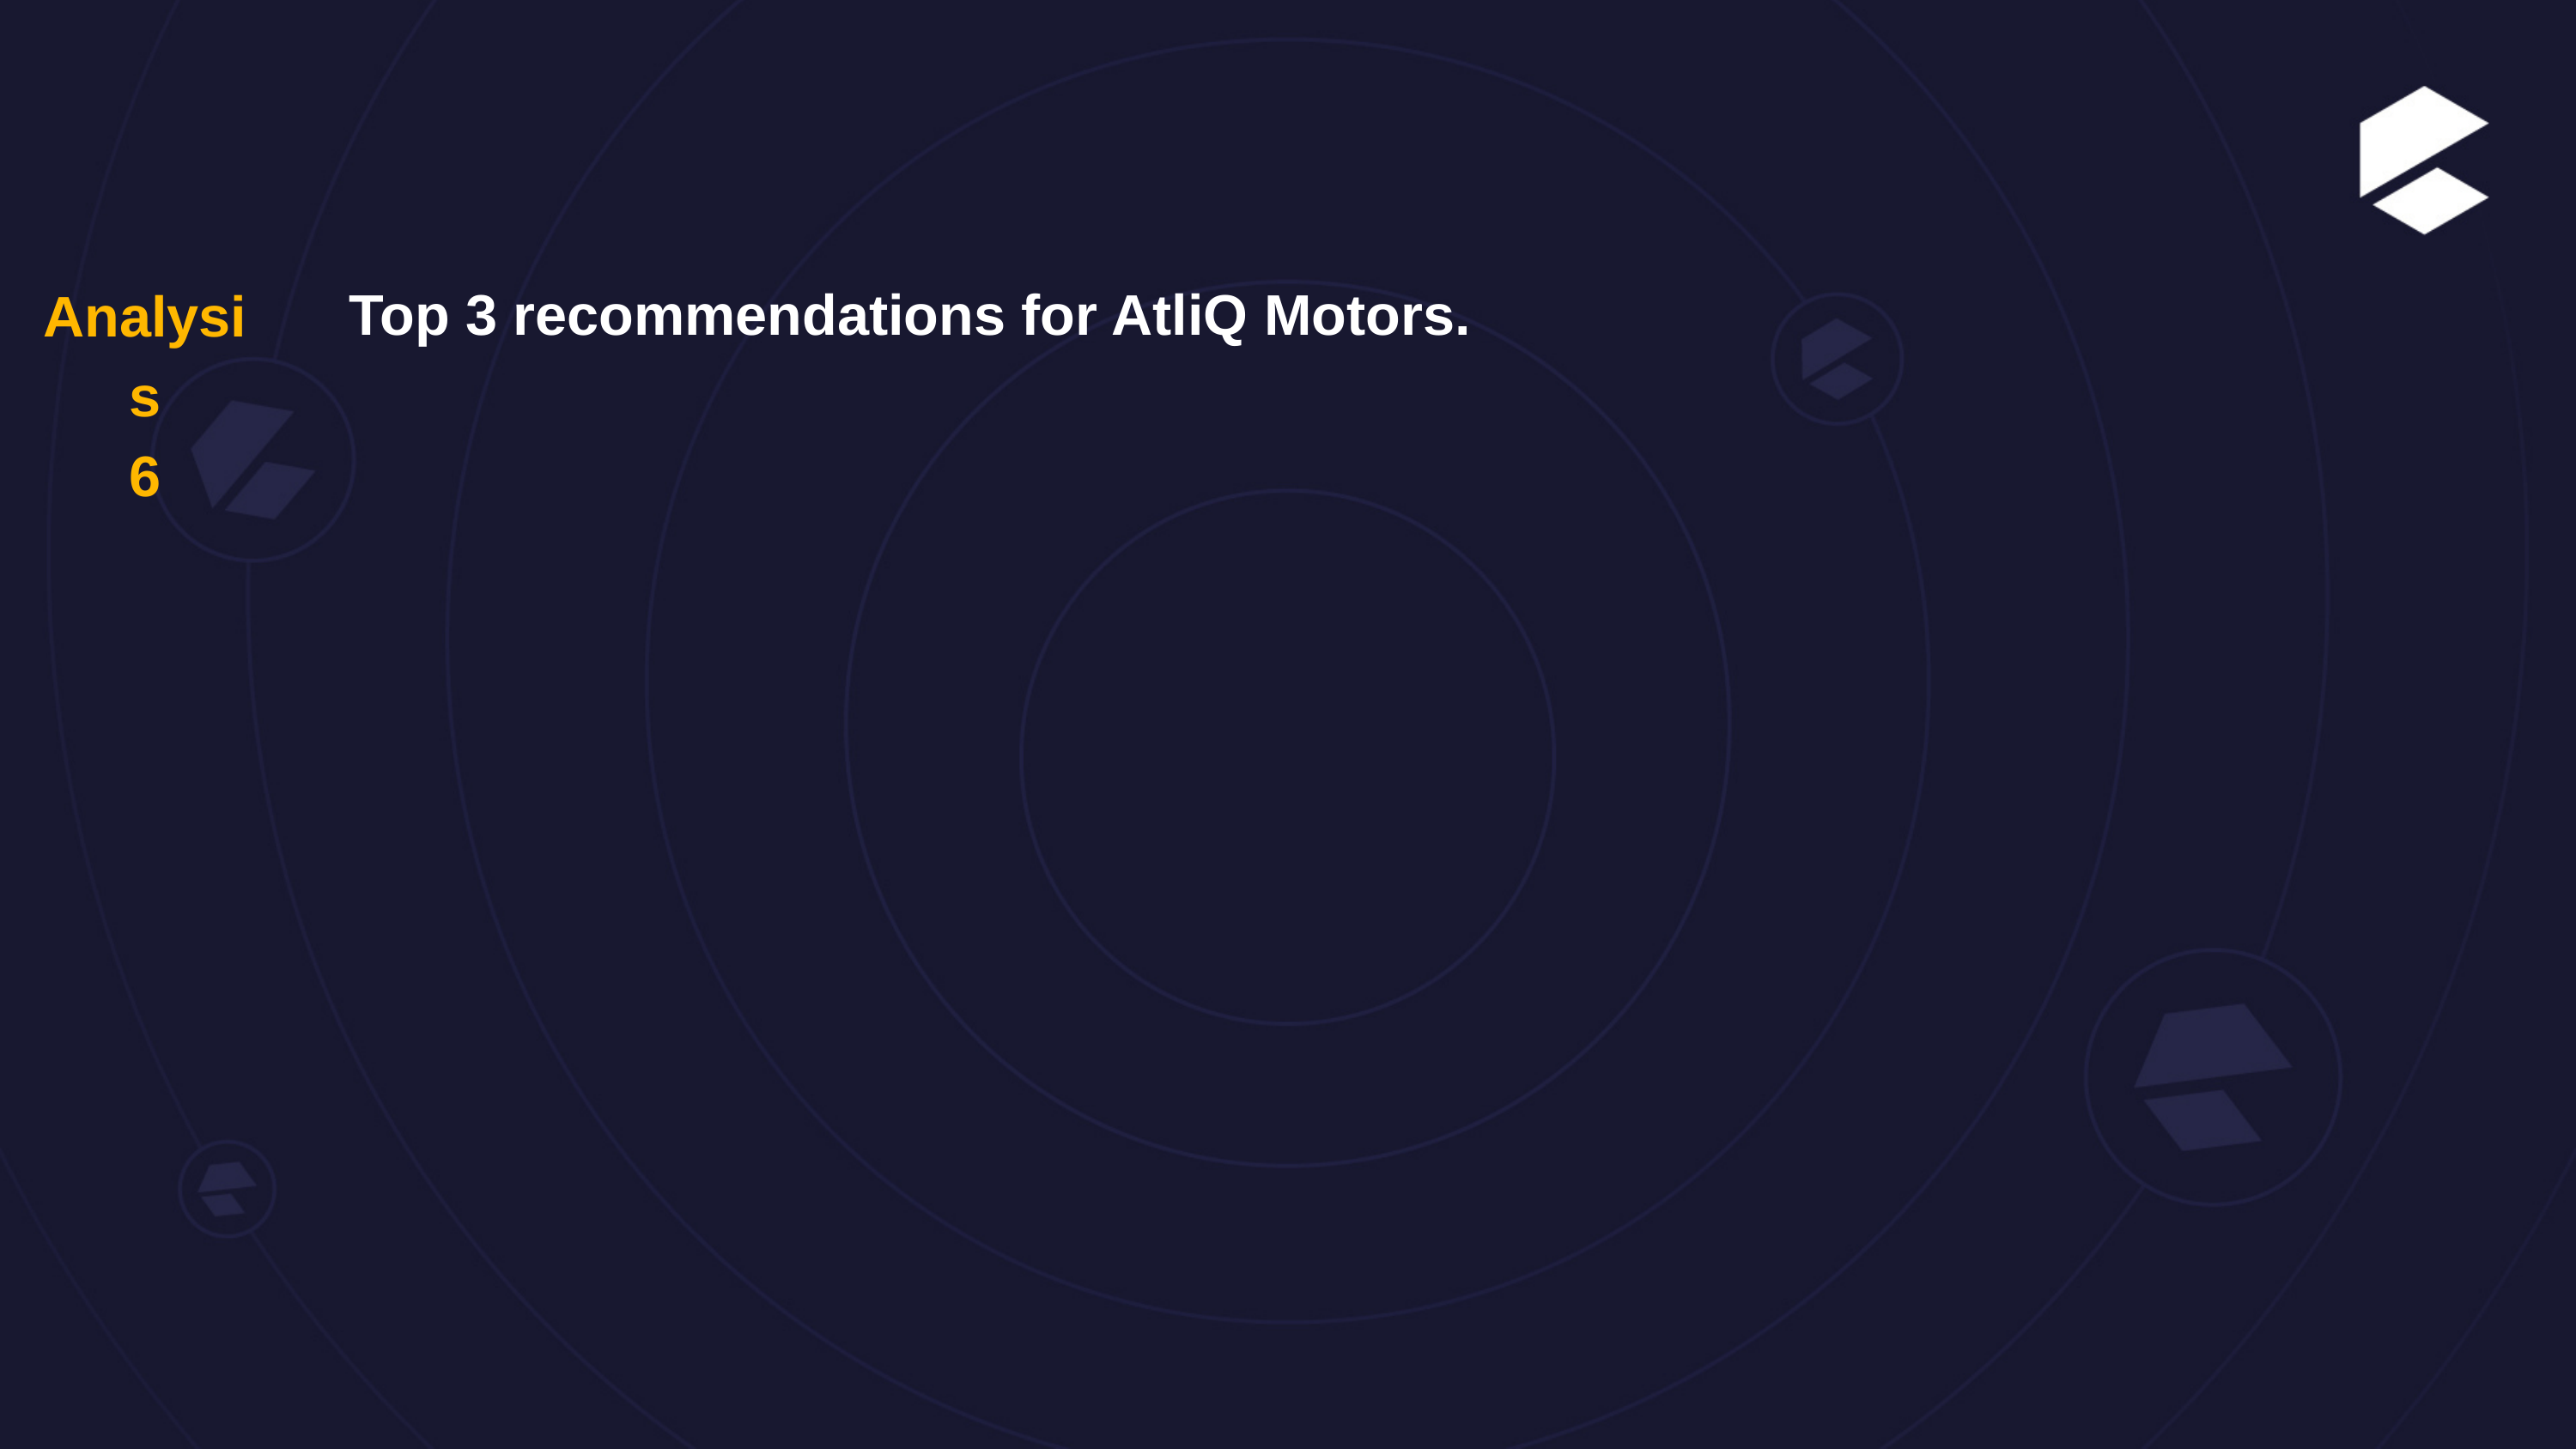

Analysis
6
   Top 3 recommendations for AtliQ Motors.